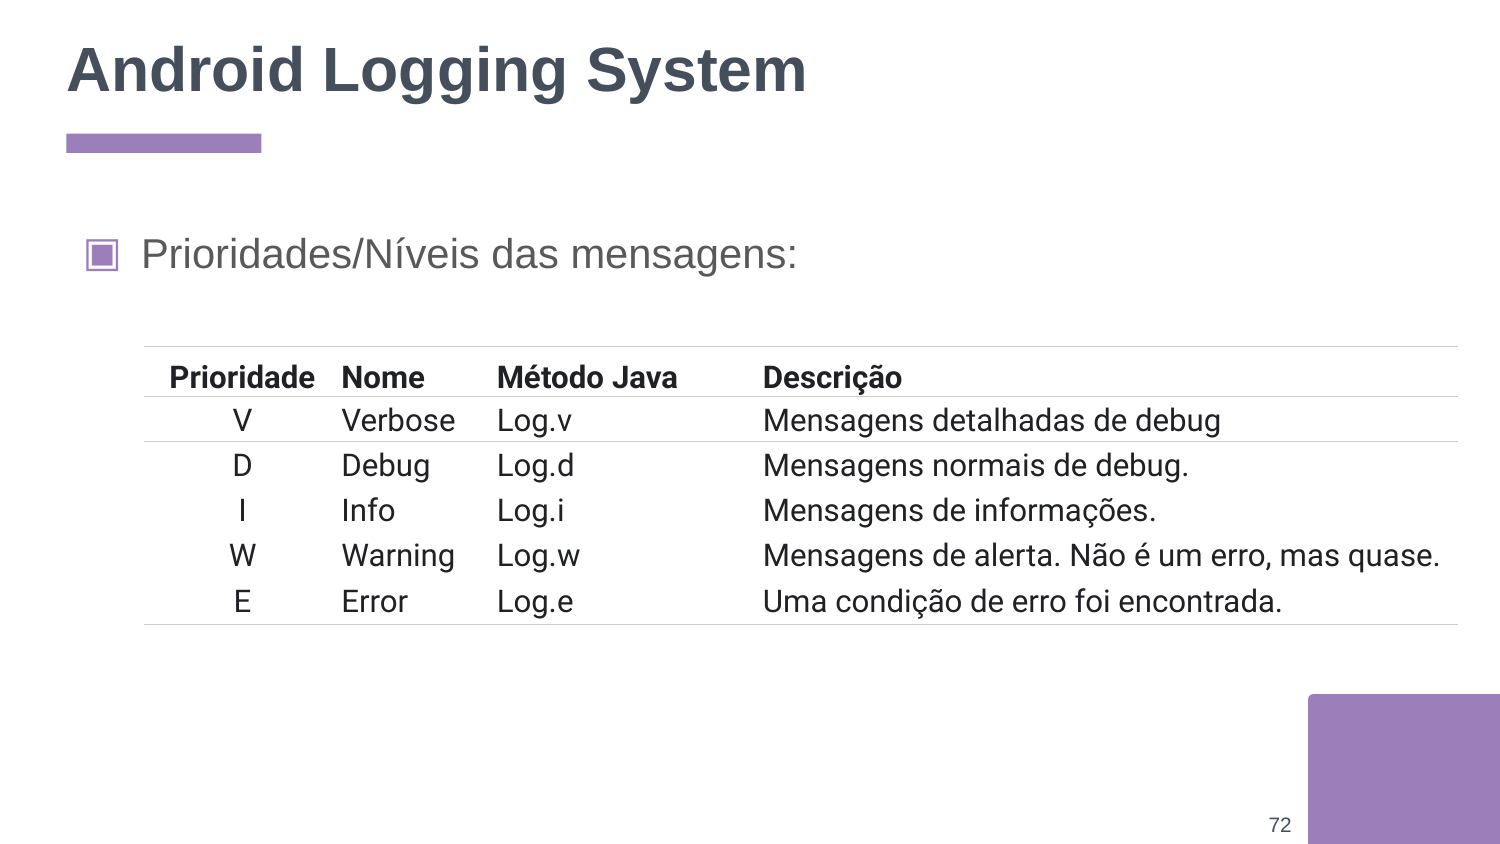

# Android Logging System
Prioridades/Níveis das mensagens:
| Prioridade | Nome | Método Java | Descrição |
| --- | --- | --- | --- |
| V | Verbose | Log.v | Mensagens detalhadas de debug |
| D | Debug | Log.d | Mensagens normais de debug. |
| I | Info | Log.i | Mensagens de informações. |
| W | Warning | Log.w | Mensagens de alerta. Não é um erro, mas quase. |
| E | Error | Log.e | Uma condição de erro foi encontrada. |
72